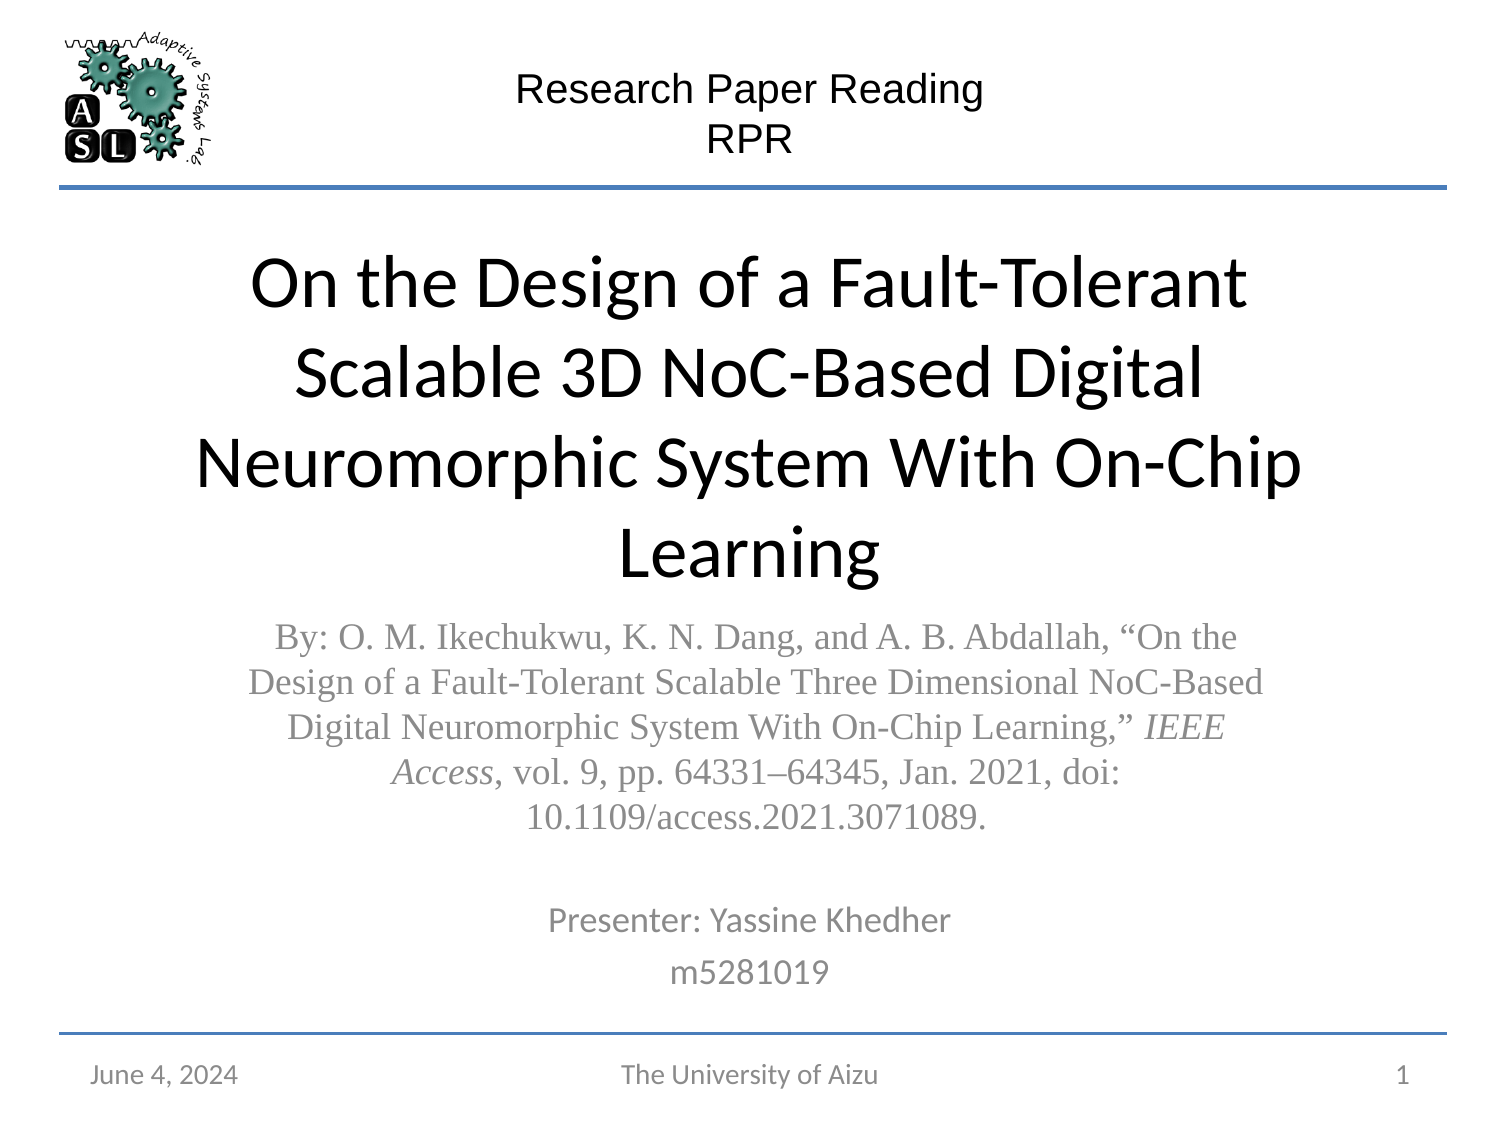

Research Paper Reading
RPR
# On the Design of a Fault-Tolerant Scalable 3D NoC-Based Digital Neuromorphic System With On-Chip Learning
By: O. M. Ikechukwu, K. N. Dang, and A. B. Abdallah, “On the Design of a Fault-Tolerant Scalable Three Dimensional NoC-Based Digital Neuromorphic System With On-Chip Learning,” IEEE Access, vol. 9, pp. 64331–64345, Jan. 2021, doi: 10.1109/access.2021.3071089.
Presenter: Yassine Khedher
m5281019
June 4, 2024
The University of Aizu
1